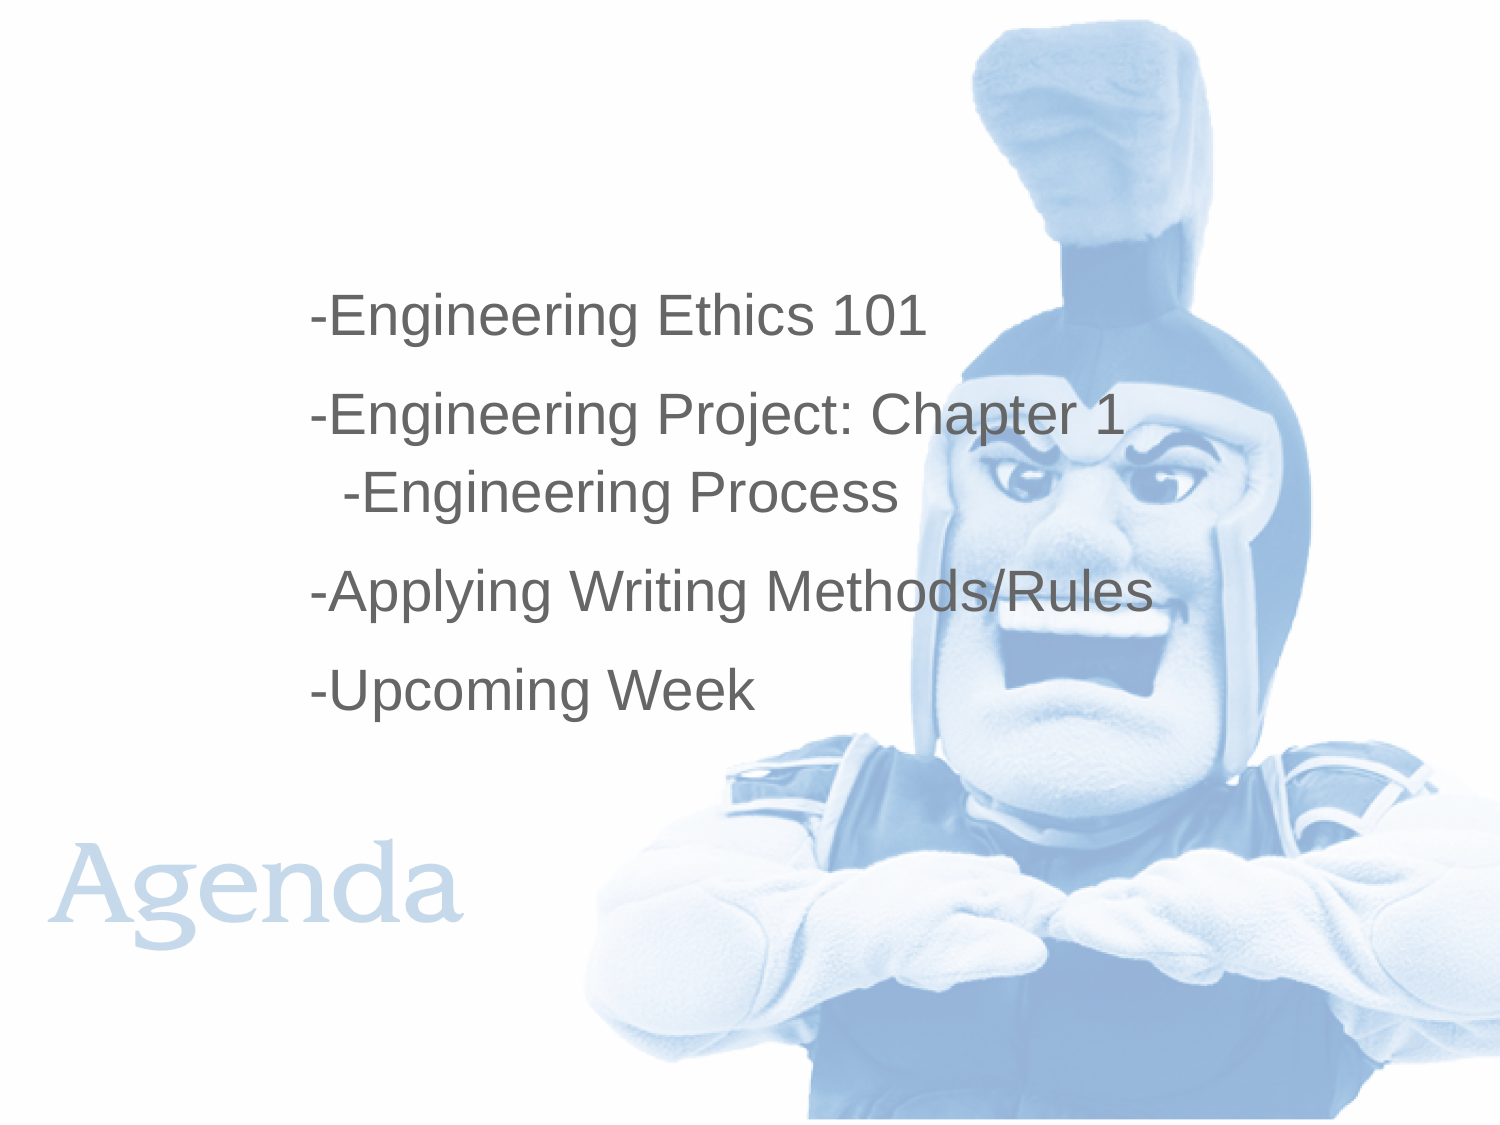

-Engineering Ethics 101
-Engineering Project: Chapter 1               -Engineering Process
-Applying Writing Methods/Rules
-Upcoming Week